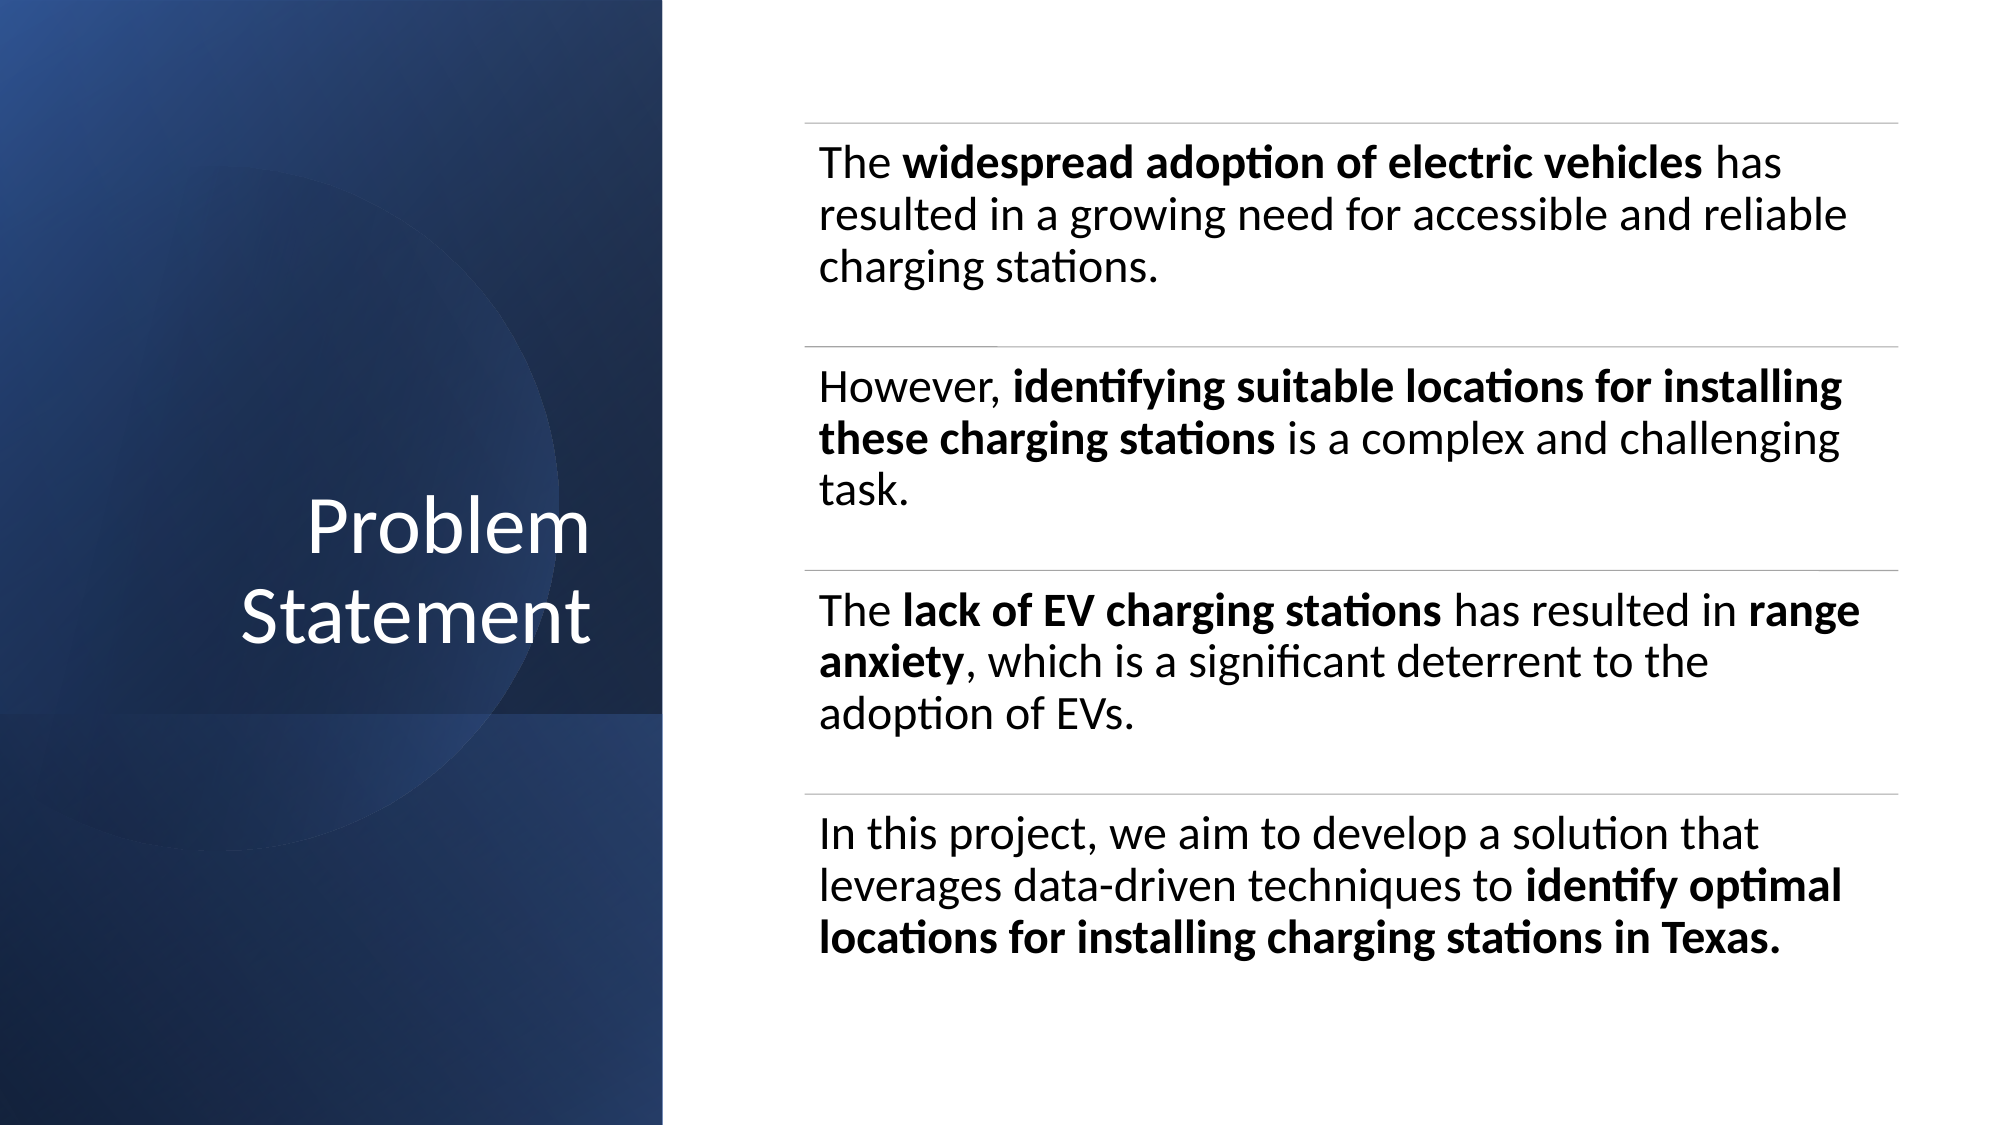

The widespread adoption of electric vehicles has resulted in a growing need for accessible and reliable charging stations.
However, identifying suitable locations for installing these charging stations is a complex and challenging task.
The lack of EV charging stations has resulted in range anxiety, which is a significant deterrent to the adoption of EVs.
In this project, we aim to develop a solution that leverages data-driven techniques to identify optimal locations for installing charging stations in Texas.

# Problem Statement